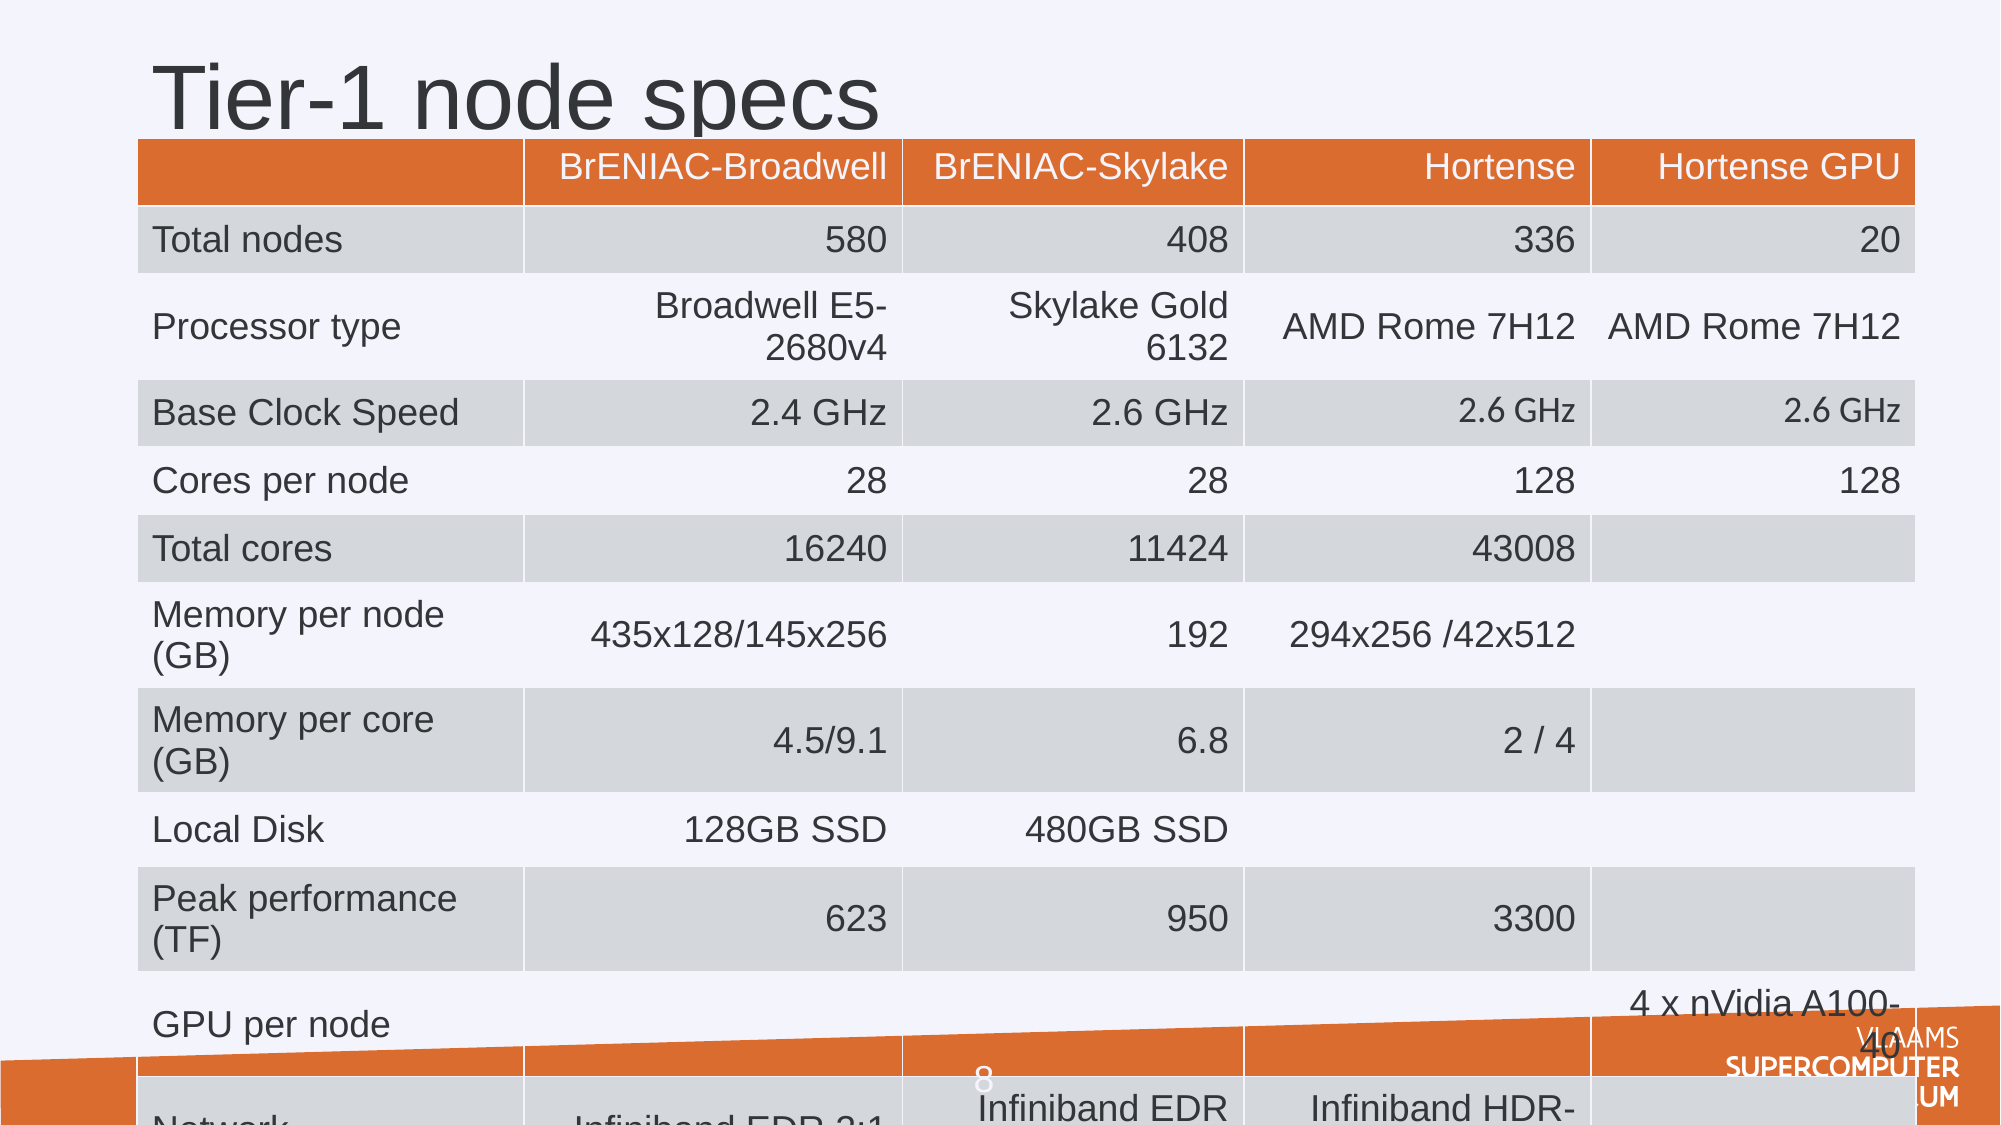

Tier-1 node specs
|  | BrENIAC-Broadwell | BrENIAC-Skylake | Hortense | Hortense GPU |
| --- | --- | --- | --- | --- |
| Total nodes | 580 | 408 | 336 | 20 |
| Processor type | Broadwell E5-2680v4 | Skylake Gold 6132 | AMD Rome 7H12 | AMD Rome 7H12 |
| Base Clock Speed | 2.4 GHz | 2.6 GHz | 2.6 GHz | 2.6 GHz |
| Cores per node | 28 | 28 | 128 | 128 |
| Total cores | 16240 | 11424 | 43008 |  |
| Memory per node (GB) | 435x128/145x256 | 192 | 294x256 /42x512 |  |
| Memory per core (GB) | 4.5/9.1 | 6.8 | 2 / 4 |  |
| Local Disk | 128GB SSD | 480GB SSD |  |  |
| Peak performance (TF) | 623 | 950 | 3300 |  |
| GPU per node |  |  |  | 4 x nVidia A100-40 |
| Network | Infiniband EDR 2:1 | Infiniband EDR 2:1 | Infiniband HDR-100 |  |
8